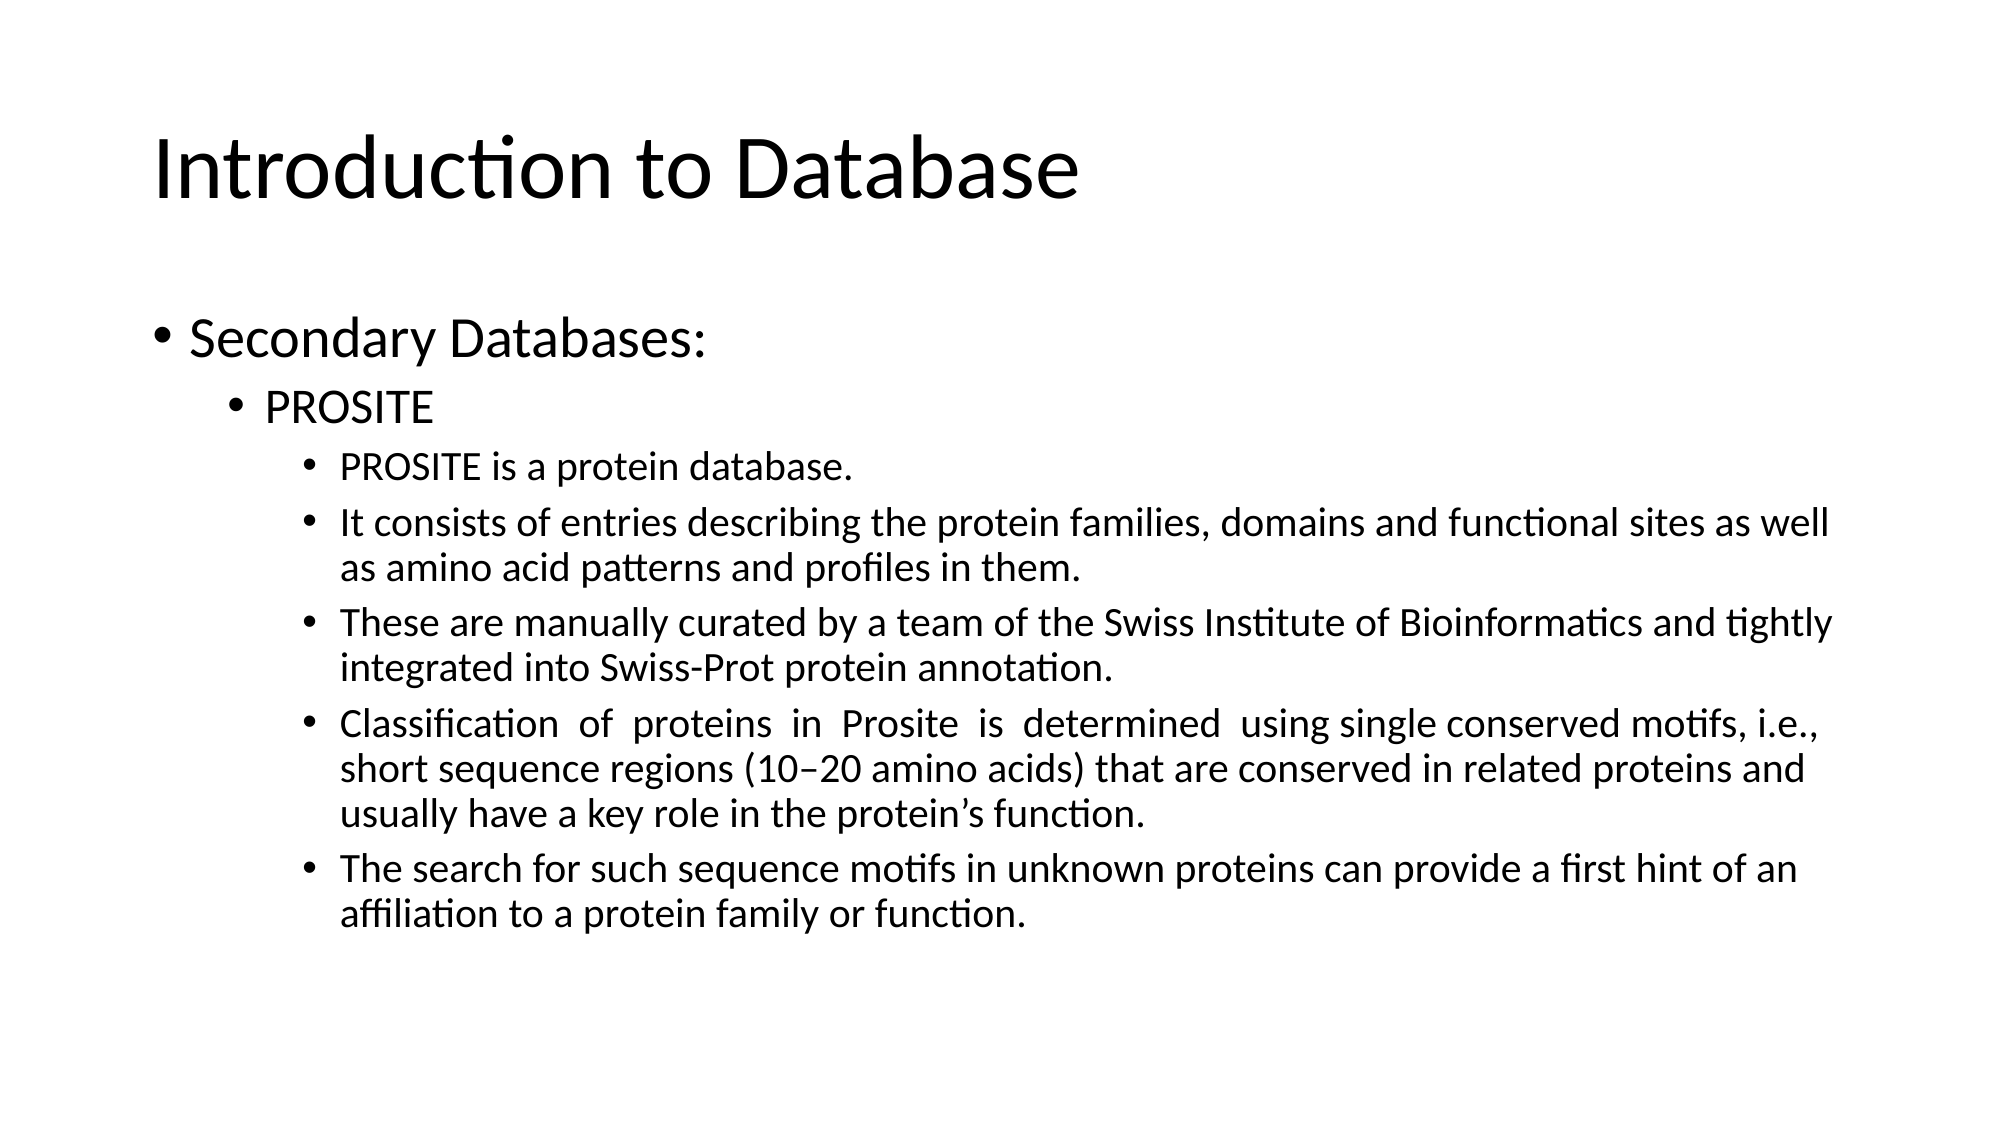

# Introduction to Database
Secondary Databases:
PROSITE
PROSITE is a protein database.
It consists of entries describing the protein families, domains and functional sites as well as amino acid patterns and profiles in them.
These are manually curated by a team of the Swiss Institute of Bioinformatics and tightly integrated into Swiss-Prot protein annotation.
Classification  of  proteins  in  Prosite  is  determined  using single conserved motifs, i.e., short sequence regions (10–20 amino acids) that are conserved in related proteins and usually have a key role in the protein’s function.
The search for such sequence motifs in unknown proteins can provide a first hint of an affiliation to a protein family or function.